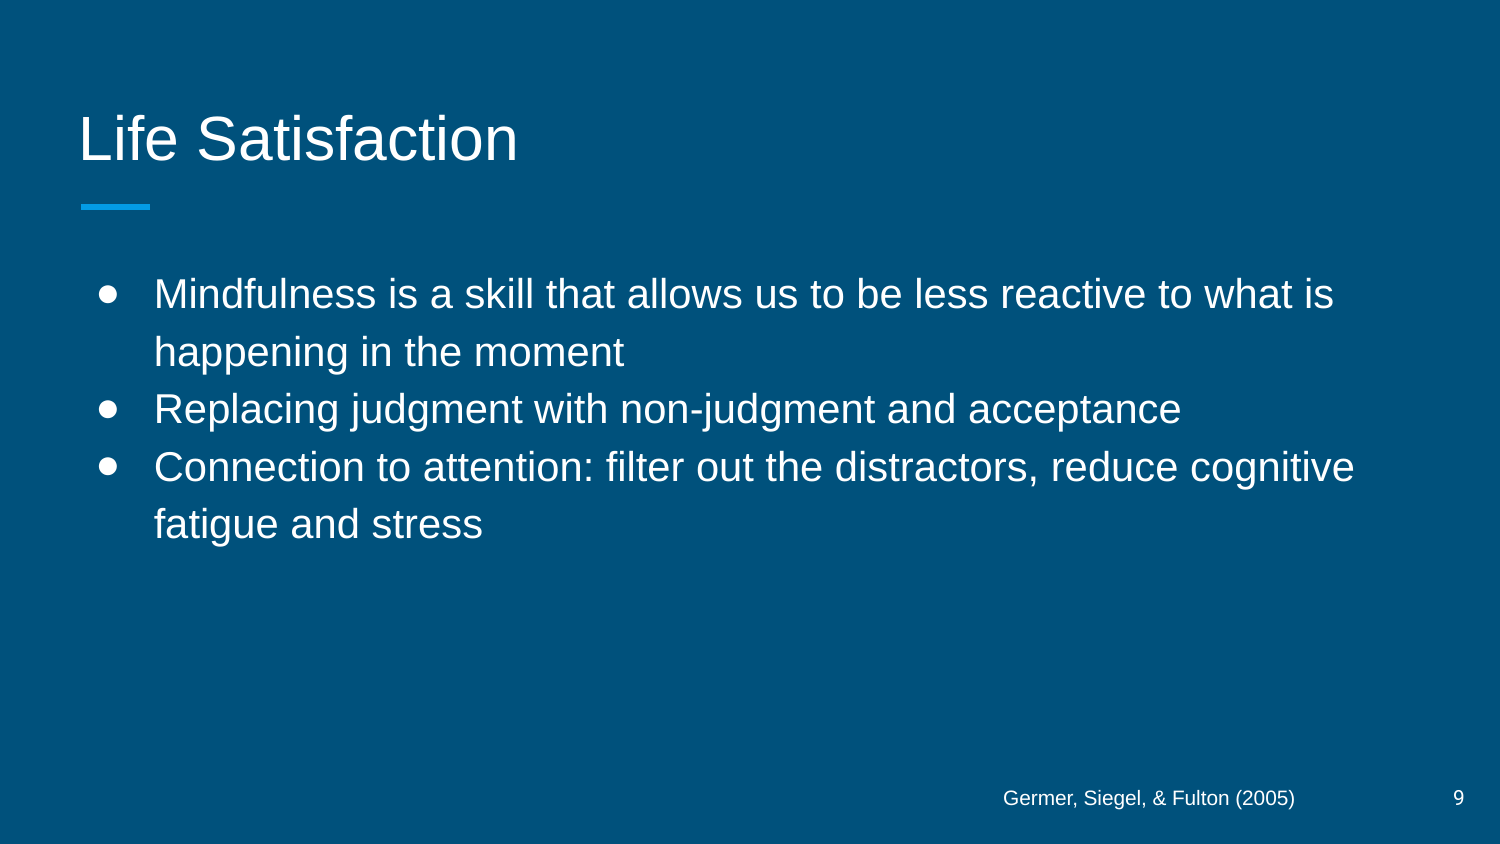

# Life Satisfaction
Mindfulness is a skill that allows us to be less reactive to what is happening in the moment
Replacing judgment with non-judgment and acceptance
Connection to attention: filter out the distractors, reduce cognitive fatigue and stress
Germer, Siegel, & Fulton (2005)		9